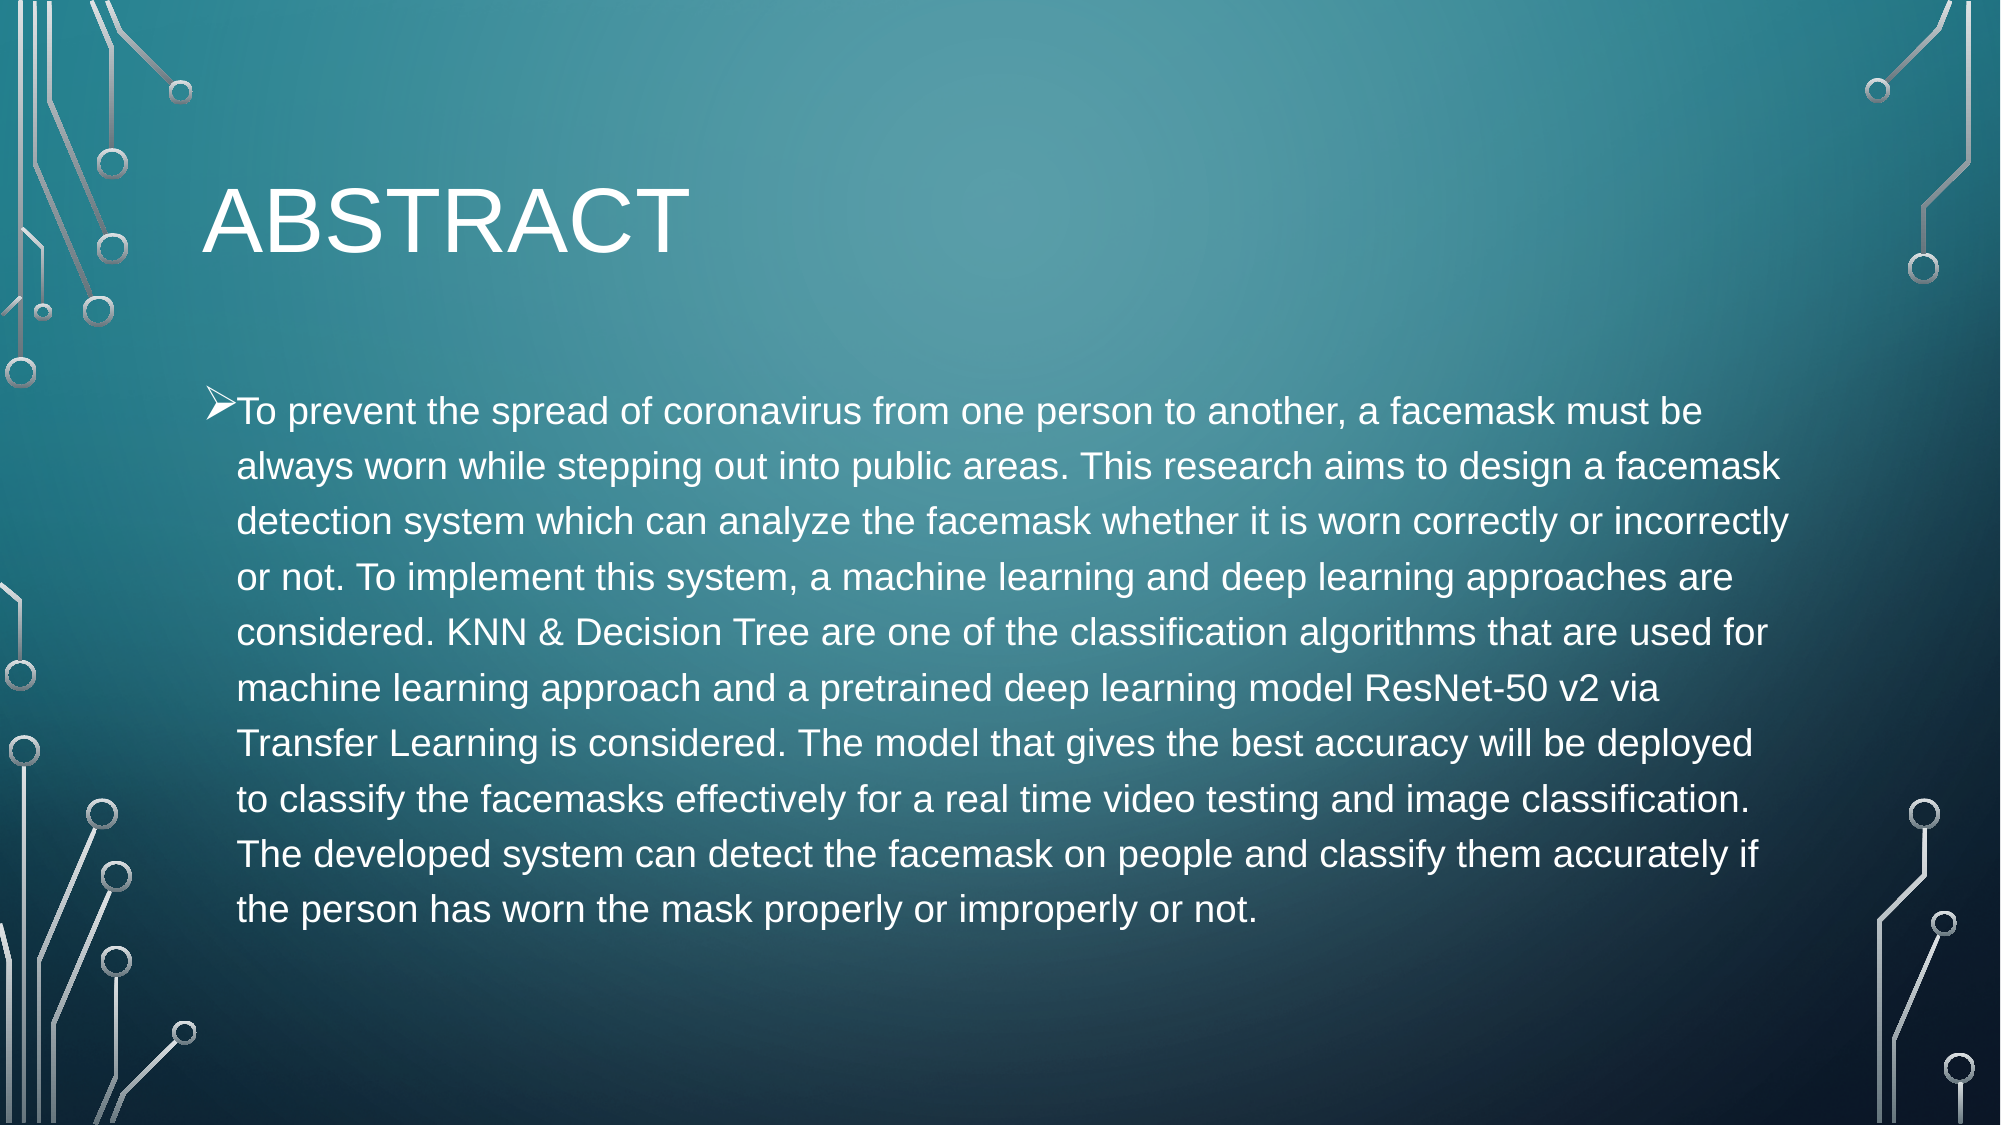

# Abstract
To prevent the spread of coronavirus from one person to another, a facemask must be always worn while stepping out into public areas. This research aims to design a facemask detection system which can analyze the facemask whether it is worn correctly or incorrectly or not. To implement this system, a machine learning and deep learning approaches are considered. KNN & Decision Tree are one of the classification algorithms that are used for machine learning approach and a pretrained deep learning model ResNet-50 v2 via Transfer Learning is considered. The model that gives the best accuracy will be deployed to classify the facemasks effectively for a real time video testing and image classification. The developed system can detect the facemask on people and classify them accurately if the person has worn the mask properly or improperly or not.